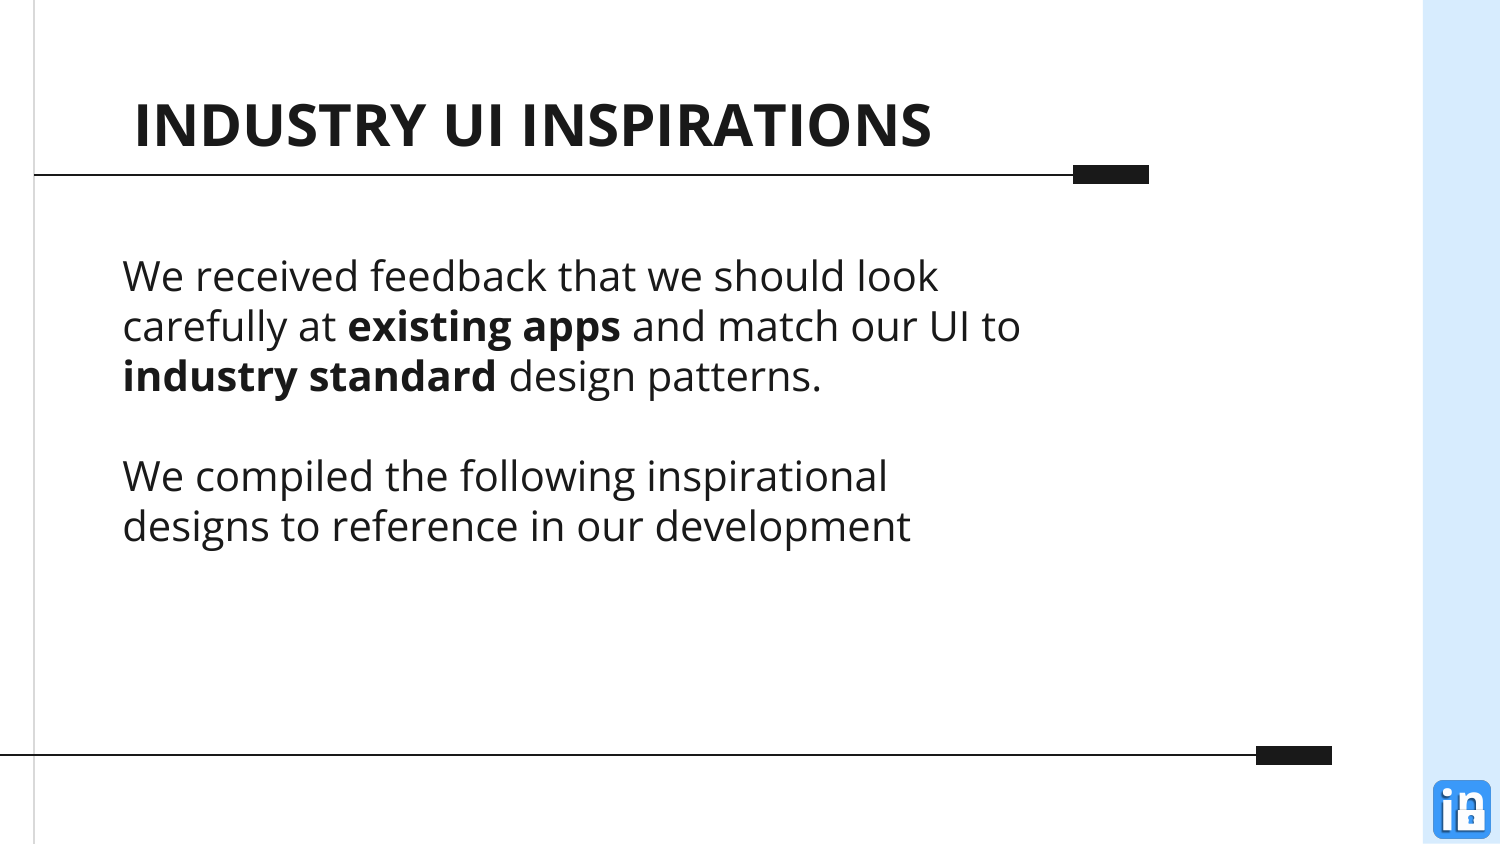

# INDUSTRY UI INSPIRATIONS
We received feedback that we should look carefully at existing apps and match our UI to industry standard design patterns.

We compiled the following inspirational designs to reference in our development